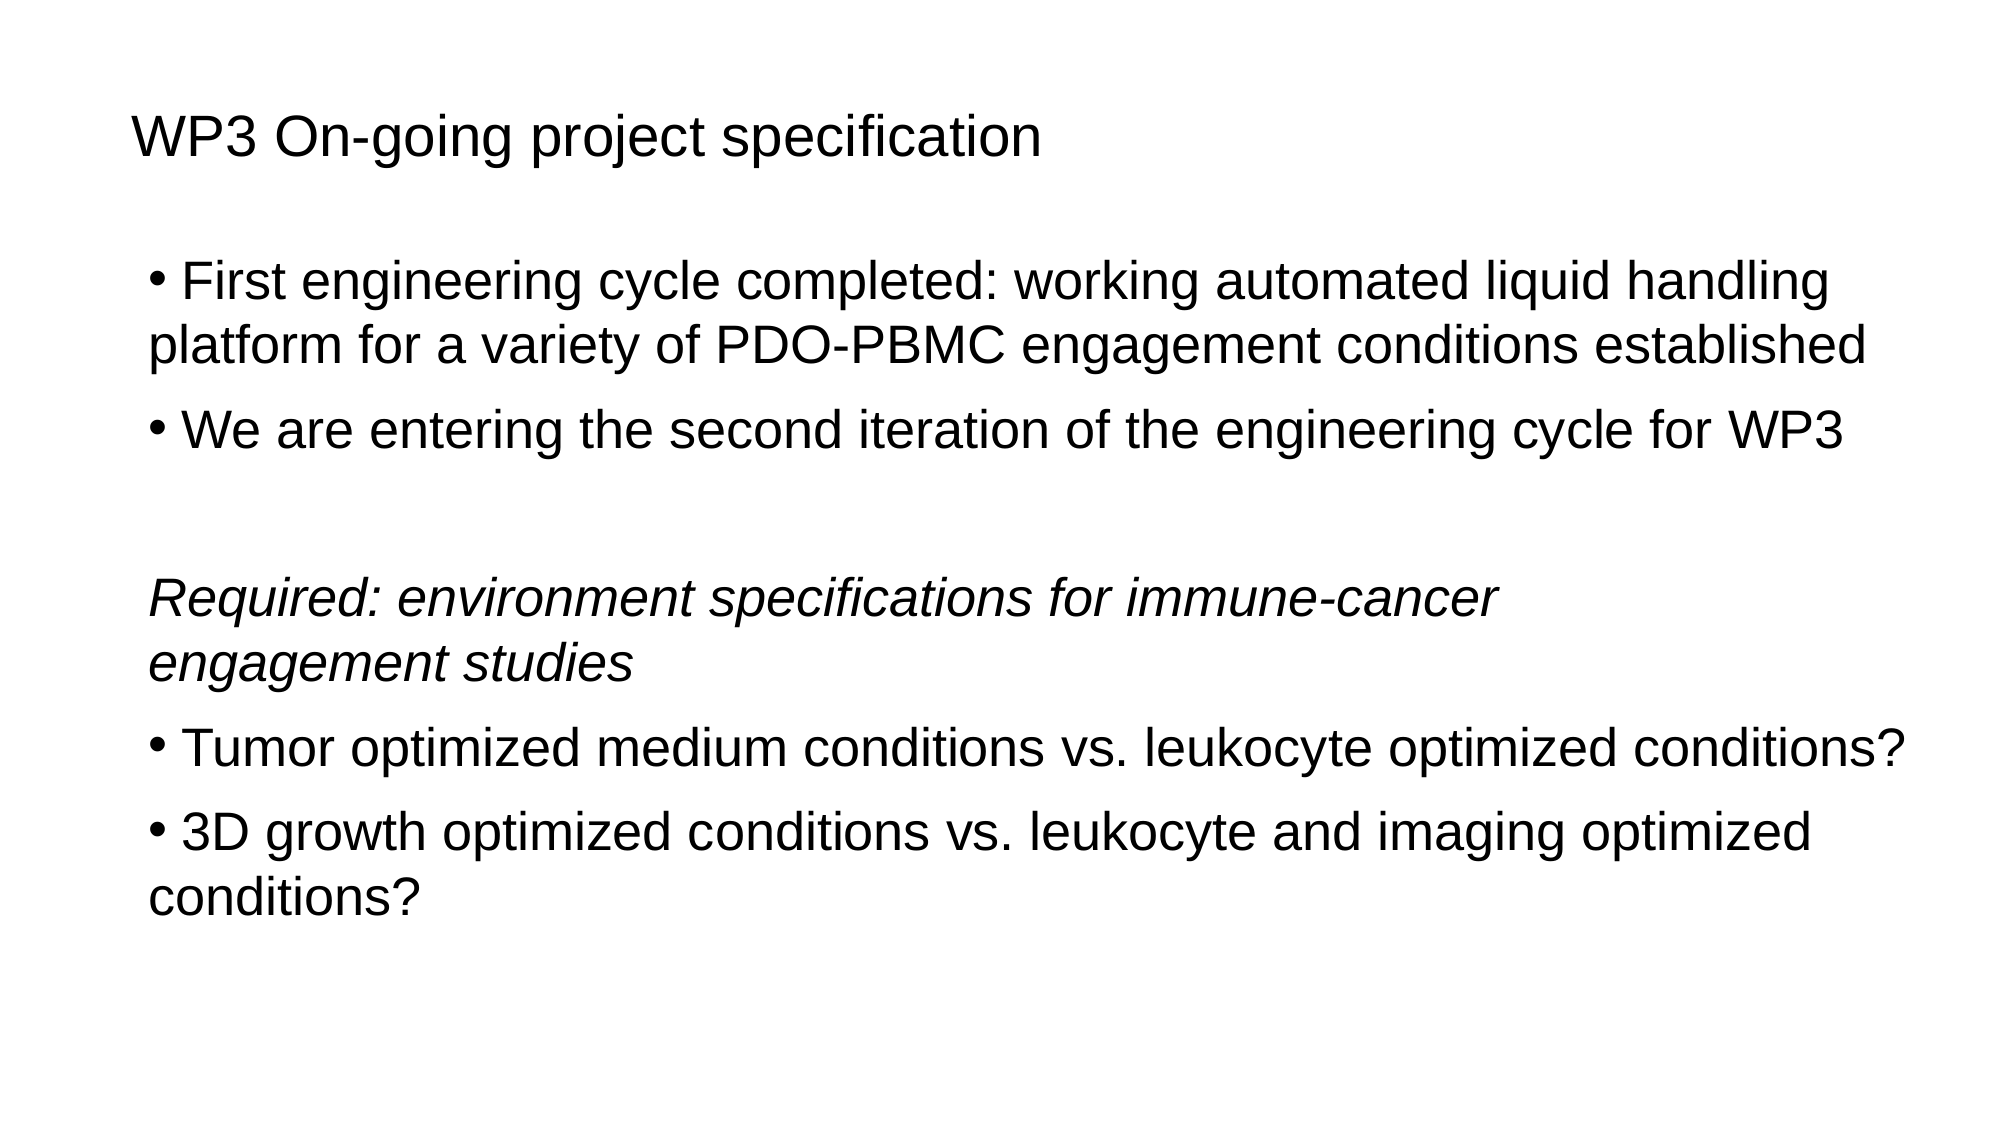

# WP3 On-going project specification
 First engineering cycle completed: working automated liquid handling platform for a variety of PDO-PBMC engagement conditions established
 We are entering the second iteration of the engineering cycle for WP3

Required: environment specifications for immune-cancer
engagement studies
 Tumor optimized medium conditions vs. leukocyte optimized conditions?
 3D growth optimized conditions vs. leukocyte and imaging optimized conditions?